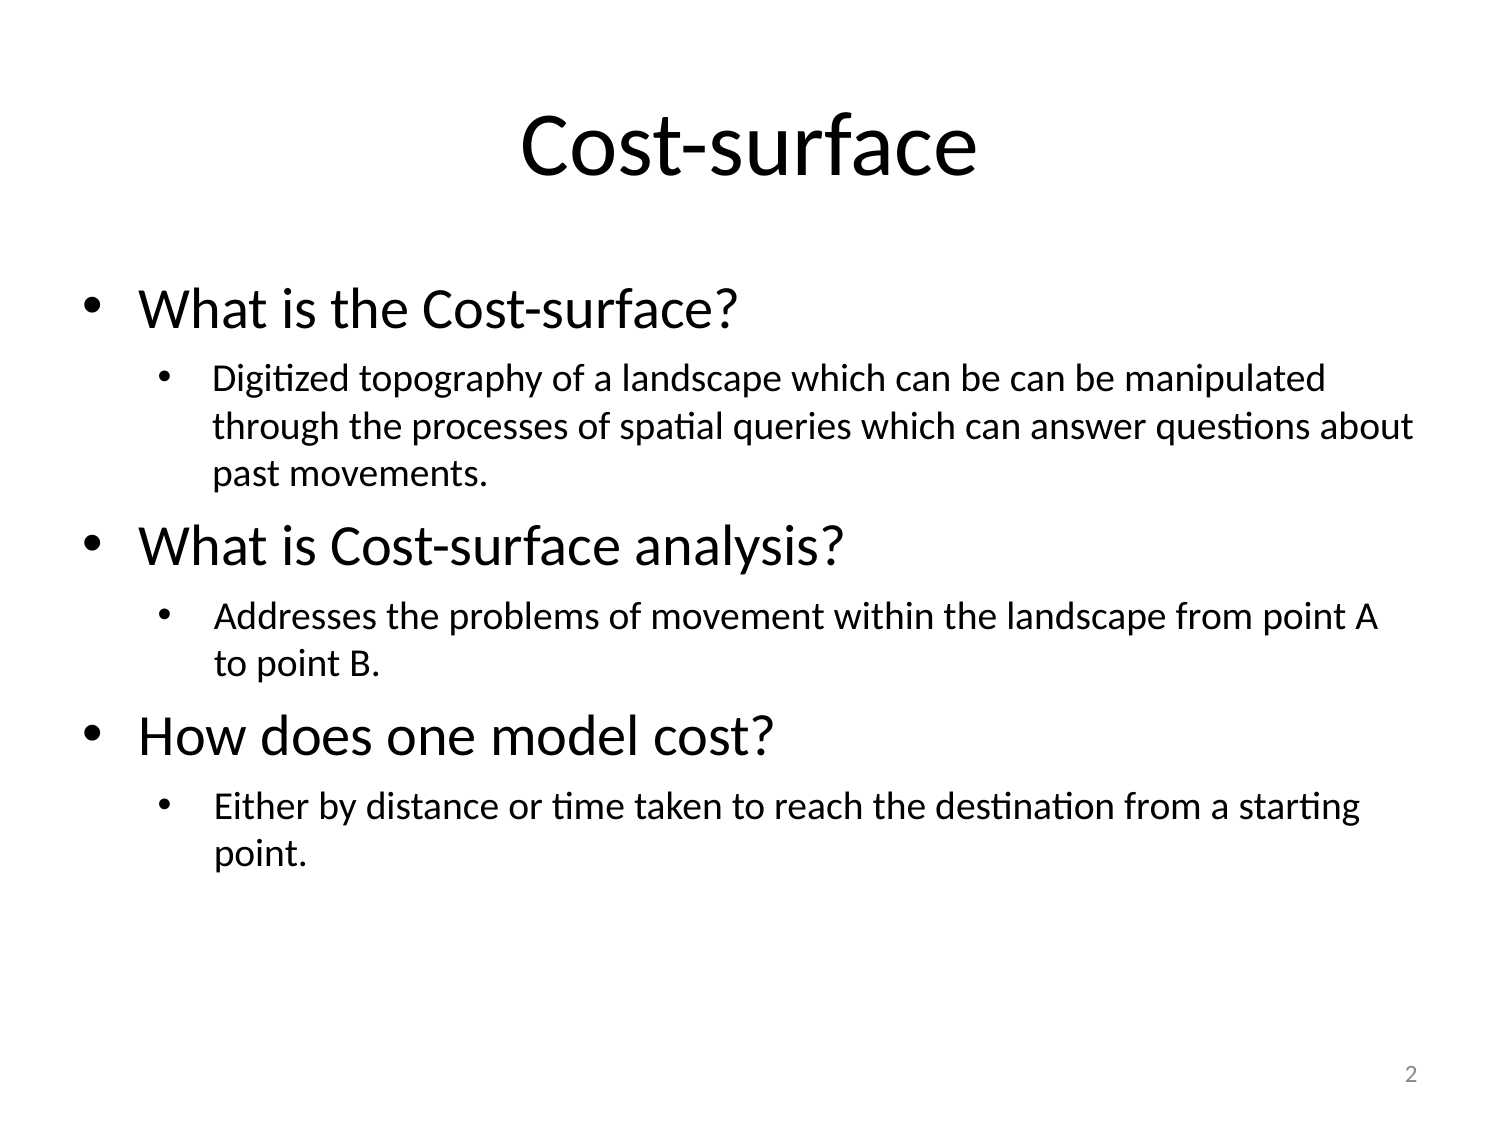

# Cost-surface
What is the Cost-surface?
Digitized topography of a landscape which can be can be manipulated through the processes of spatial queries which can answer questions about past movements.
What is Cost-surface analysis?
Addresses the problems of movement within the landscape from point A to point B.
How does one model cost?
Either by distance or time taken to reach the destination from a starting point.
2